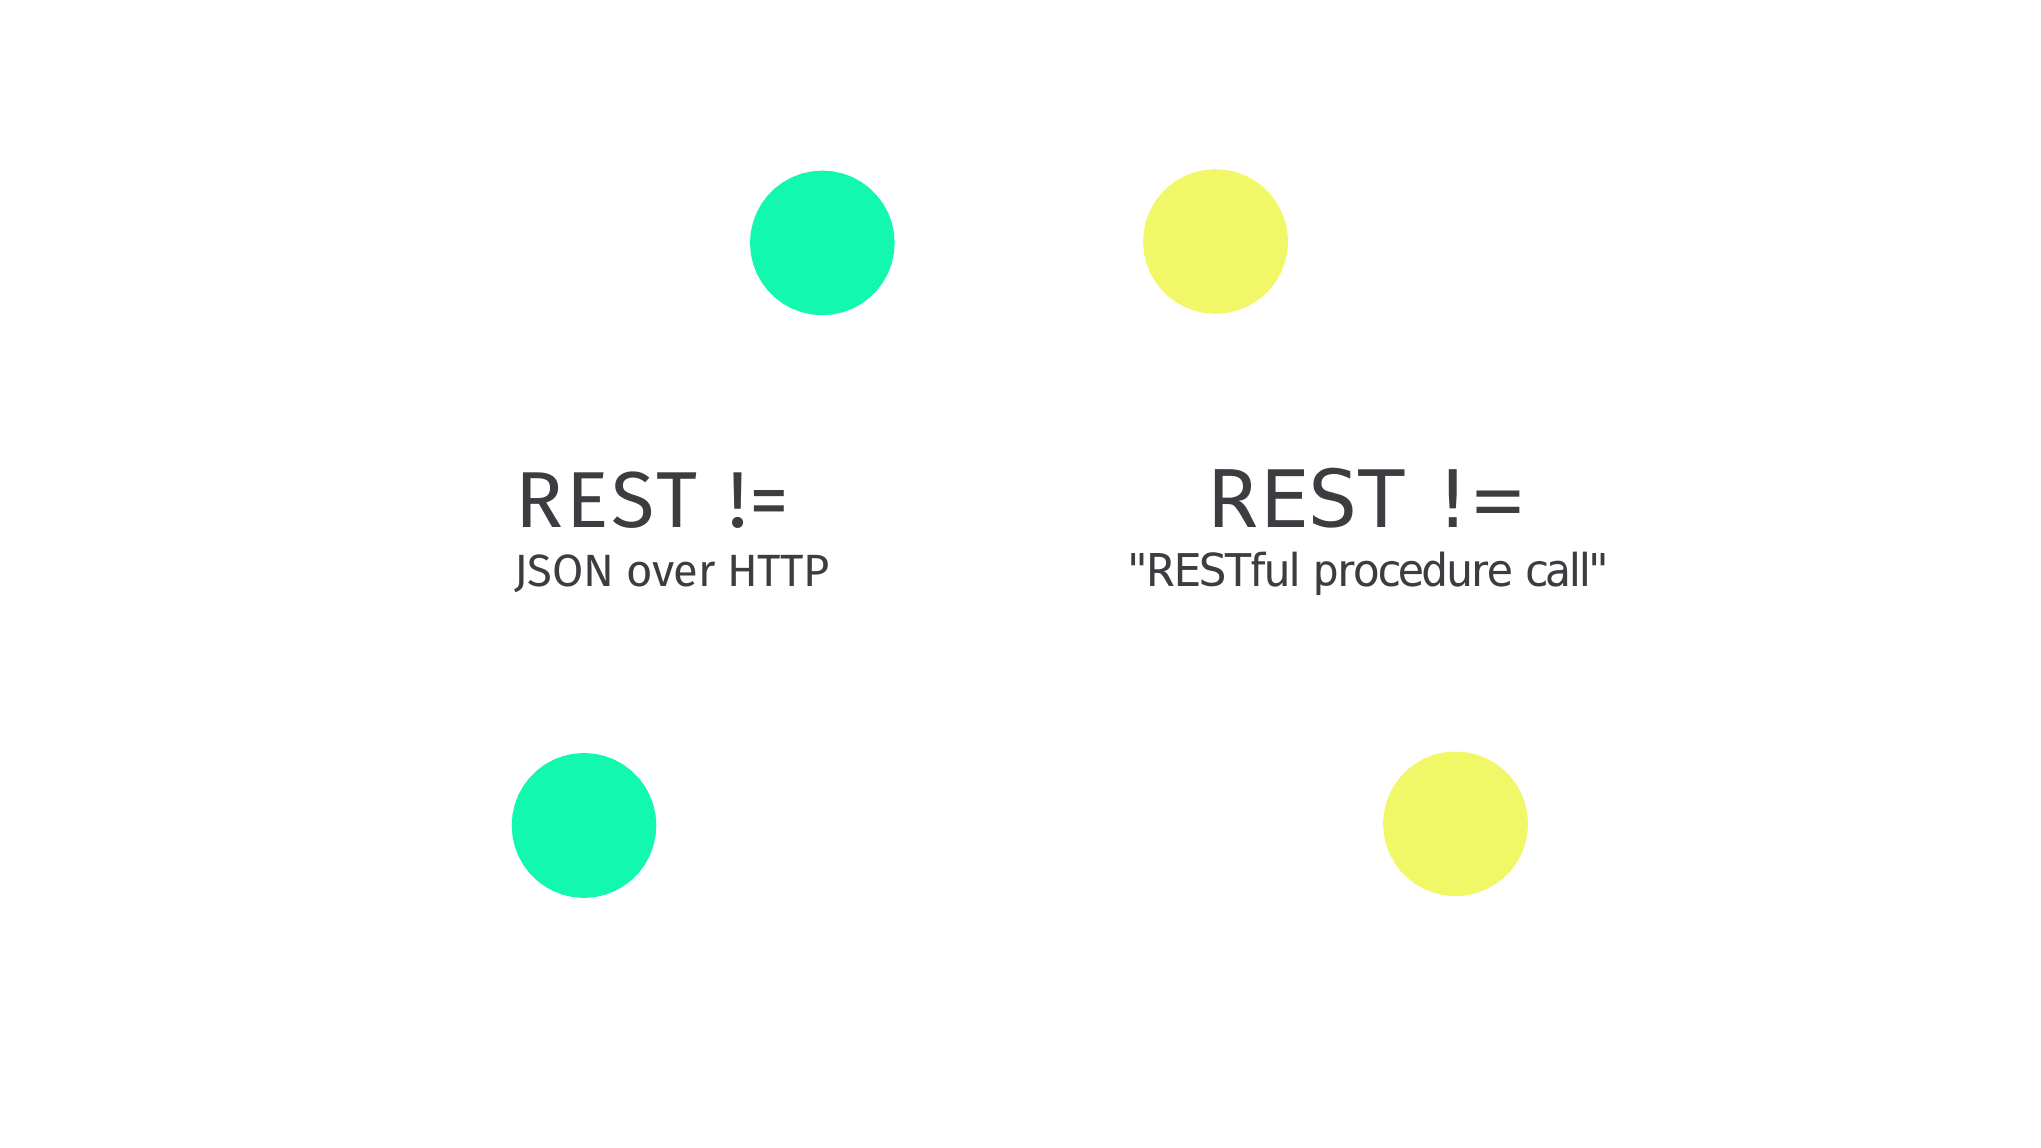

# REST !=
JSON over HTTP
REST !=
"RESTful procedure call"